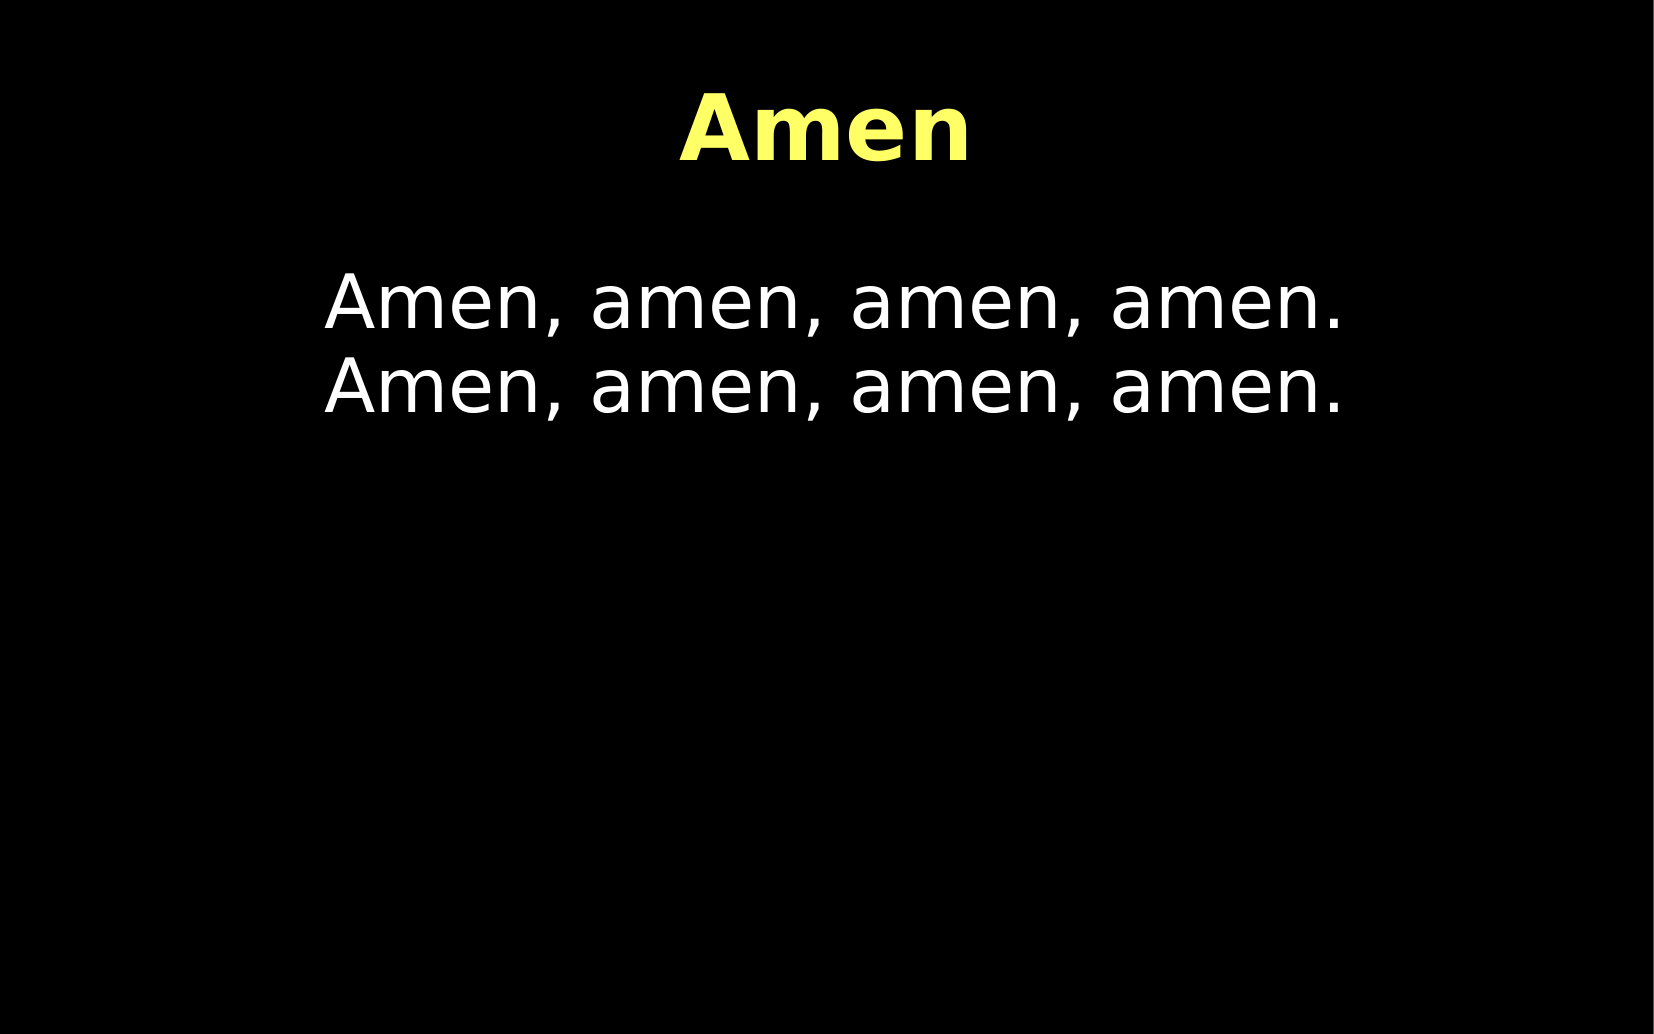

Amen
Amen, amen, amen, amen.
Amen, amen, amen, amen.